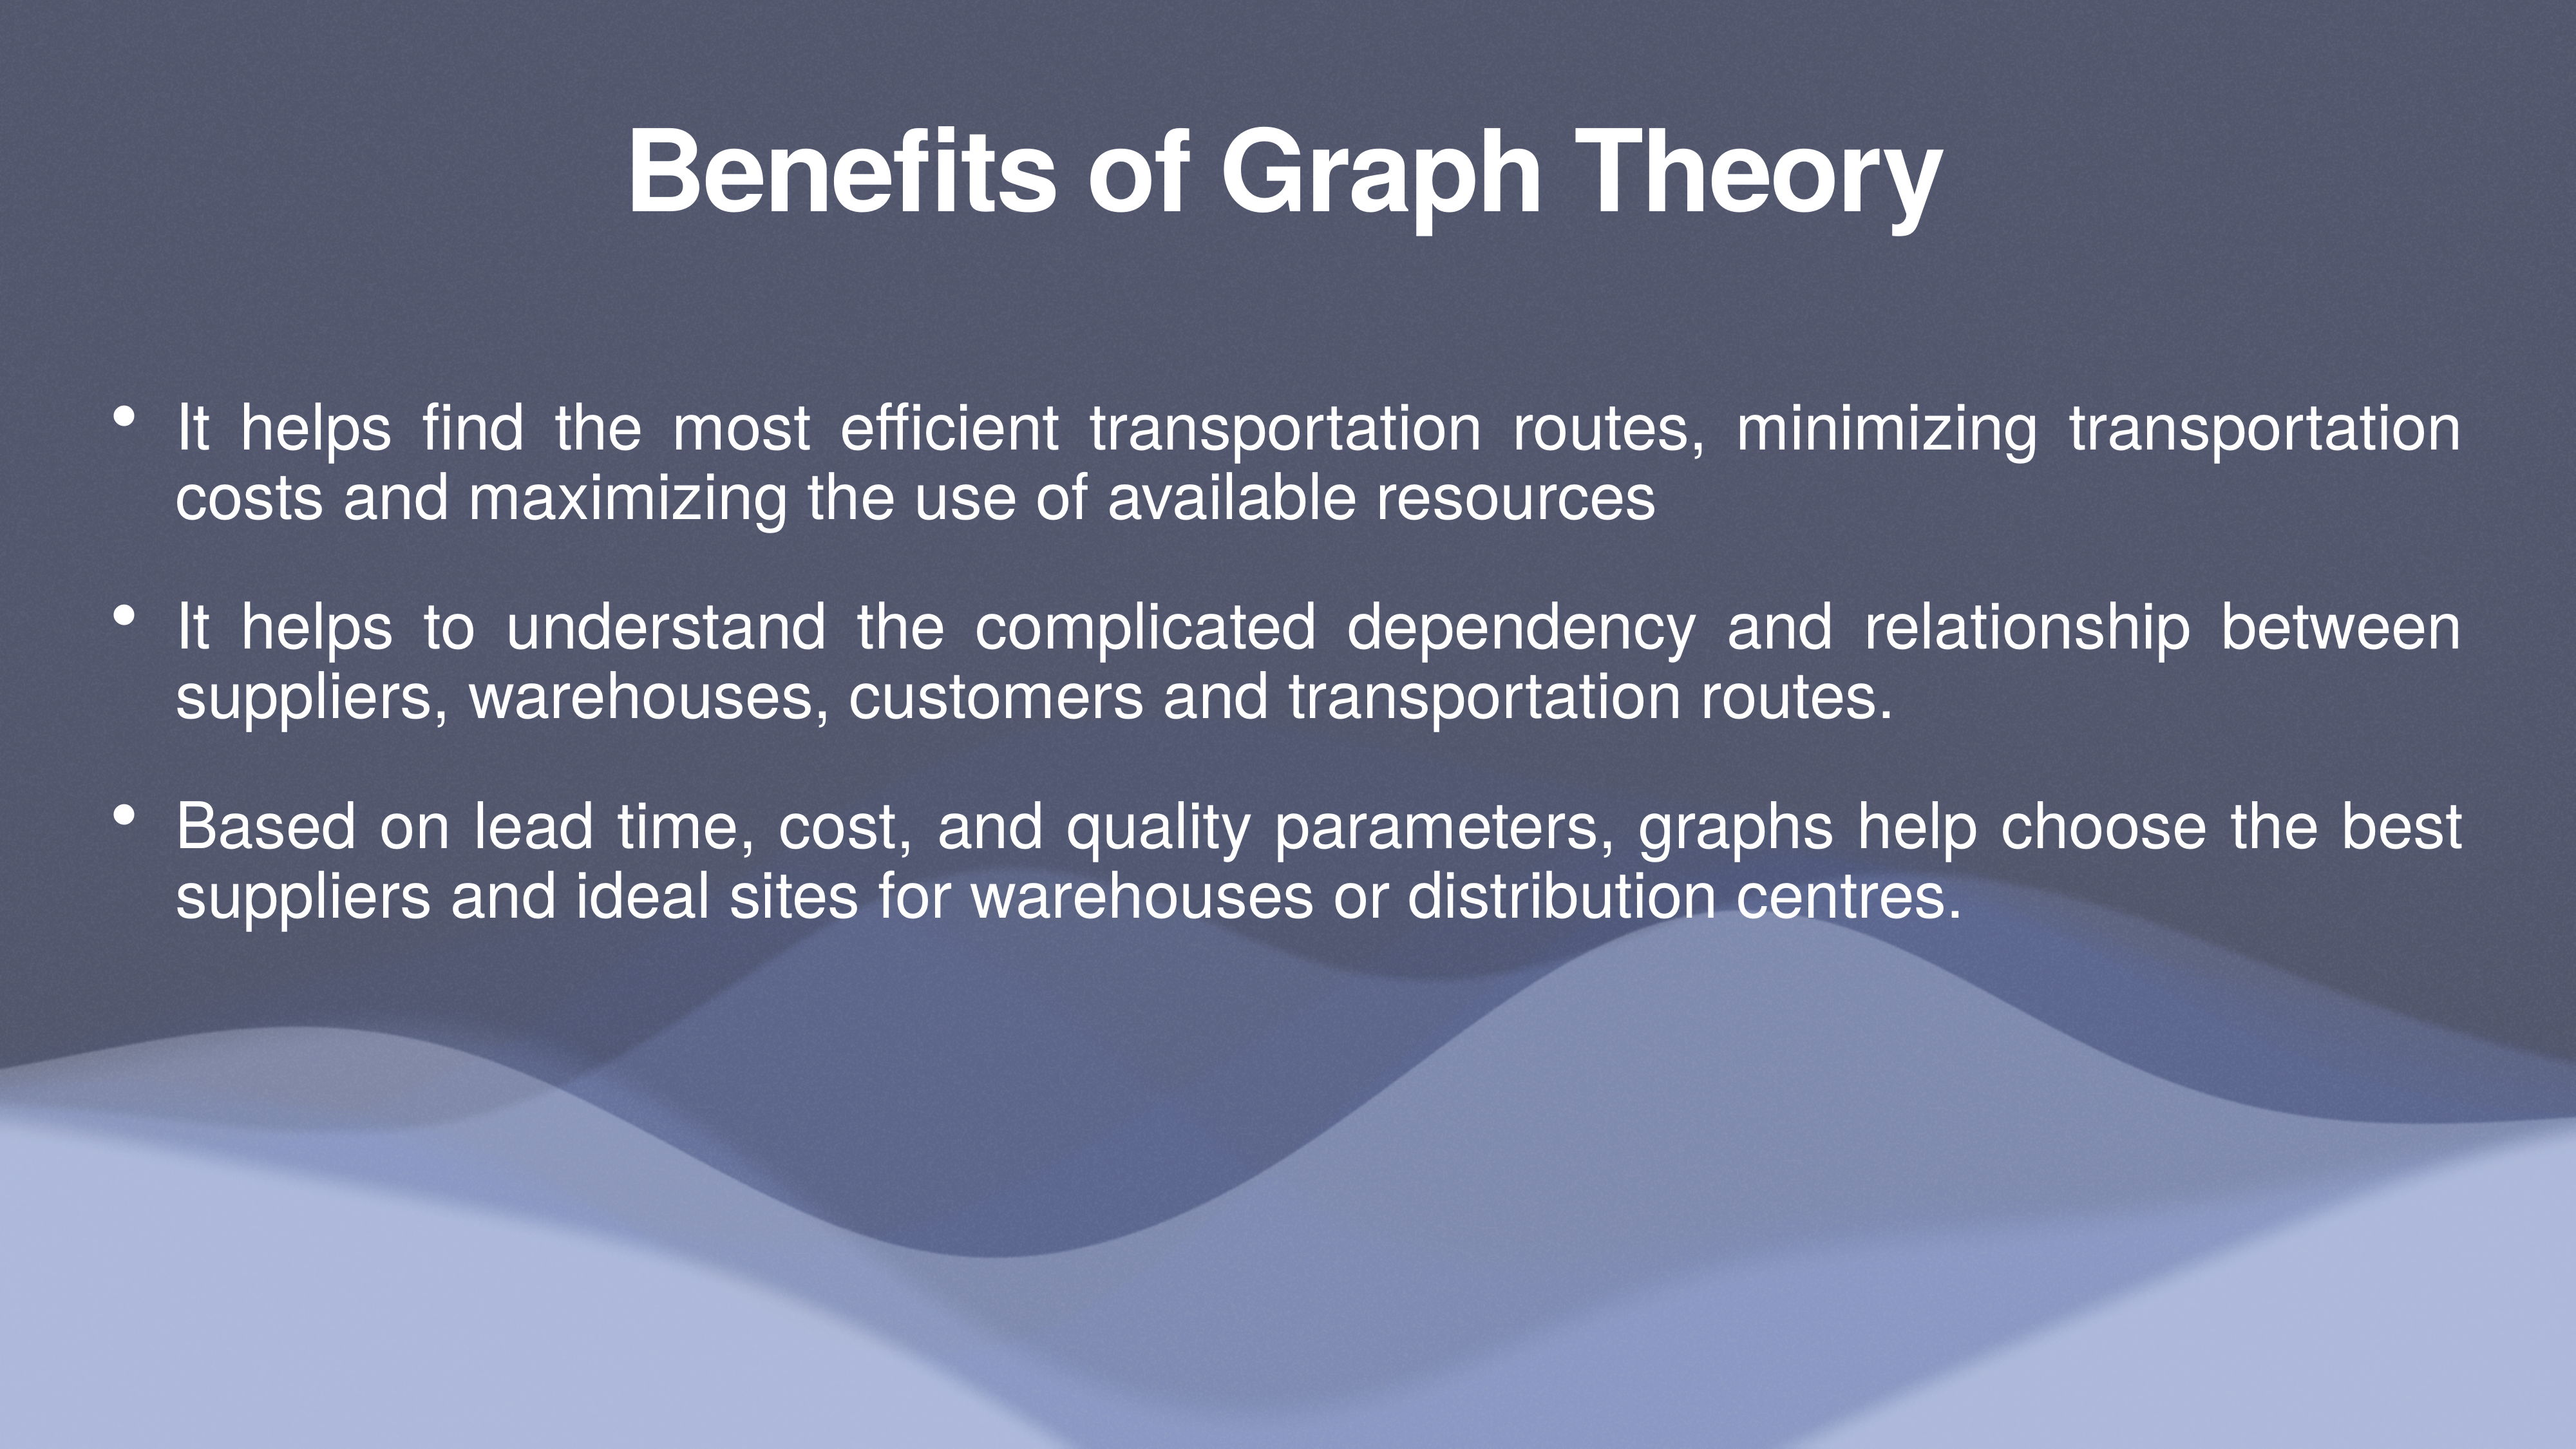

# Benefits of Graph Theory
It helps find the most efficient transportation routes, minimizing transportation costs and maximizing the use of available resources
It helps to understand the complicated dependency and relationship between suppliers, warehouses, customers and transportation routes.
Based on lead time, cost, and quality parameters, graphs help choose the best suppliers and ideal sites for warehouses or distribution centres.